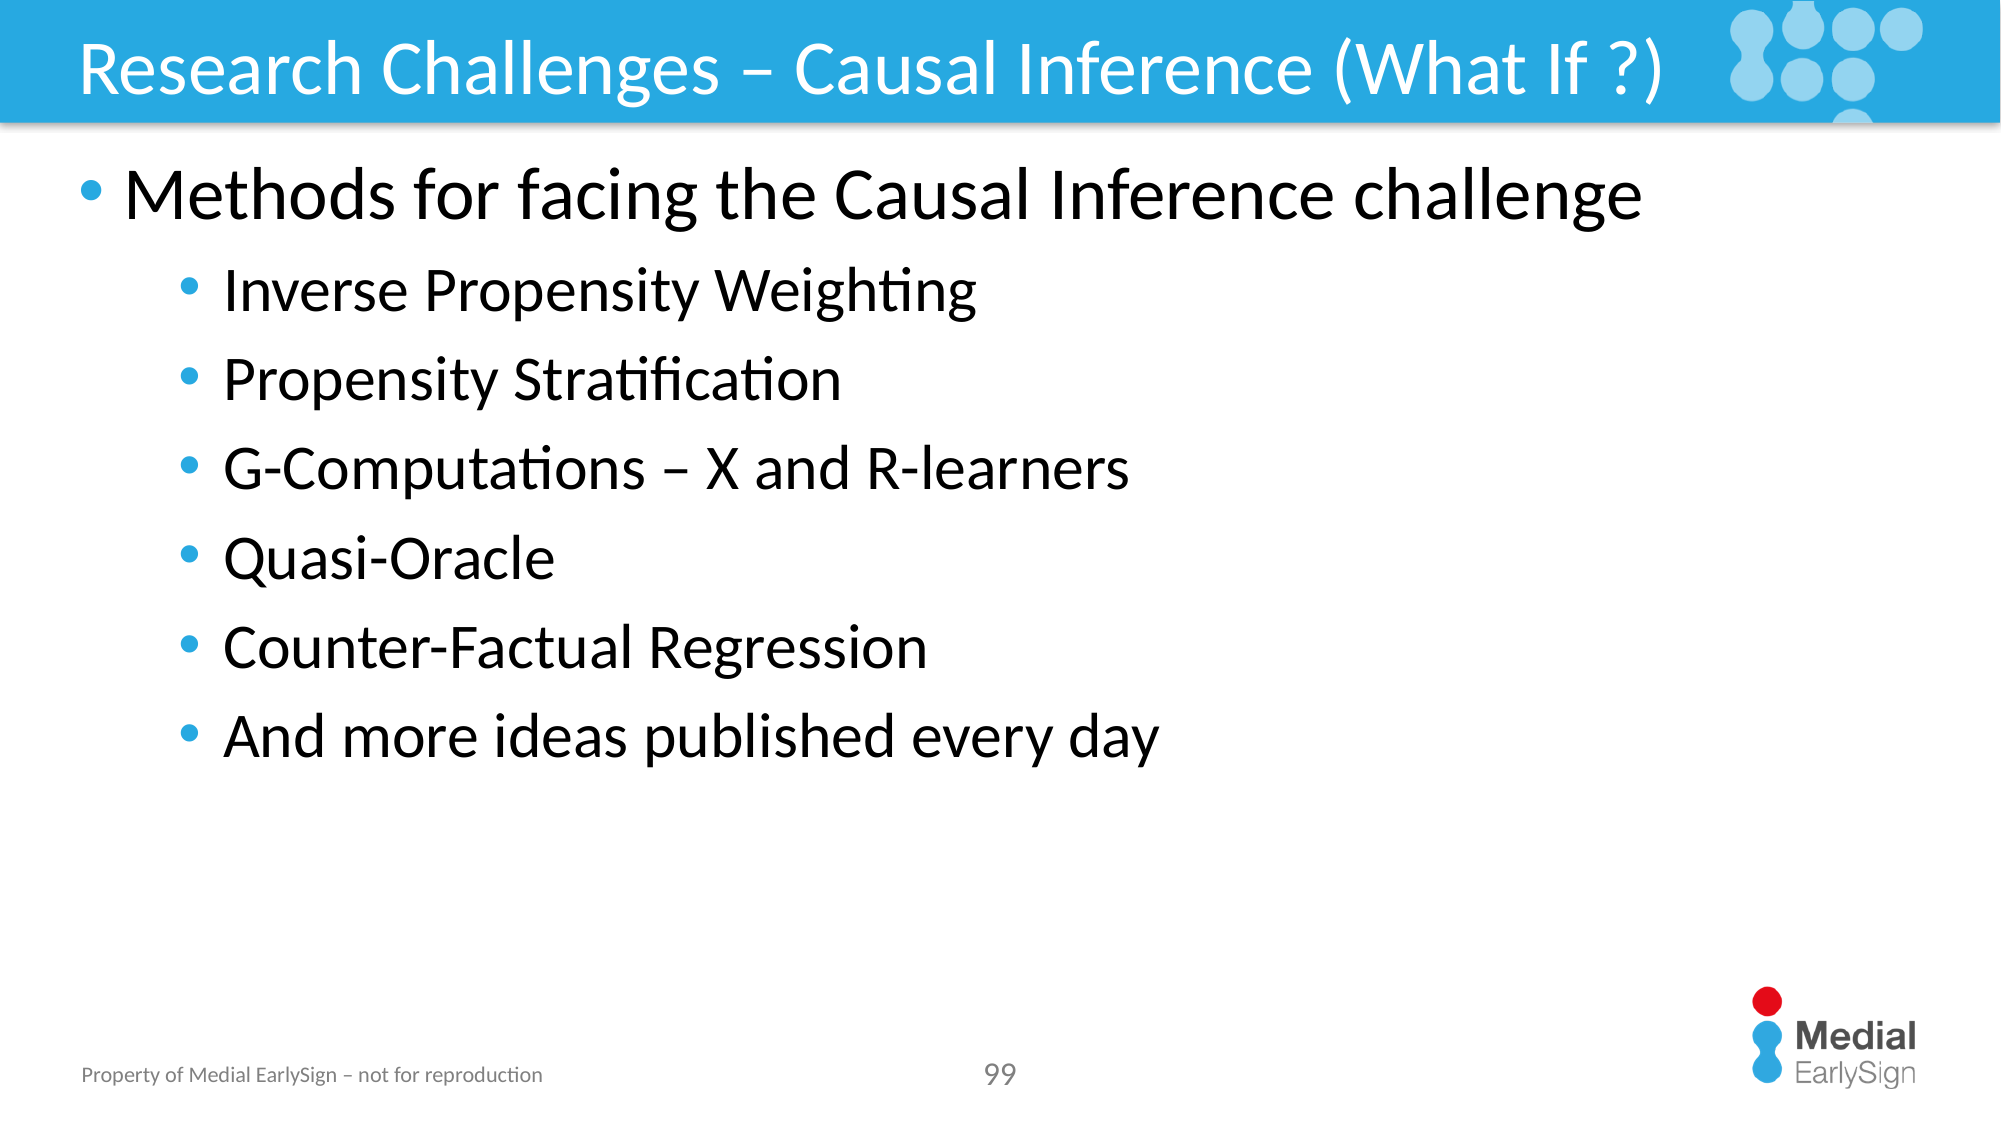

# Research Challenges – Causal Inference (What If ?)
Methods for facing the Causal Inference challenge
Inverse Propensity Weighting
Propensity Stratification
G-Computations – X and R-learners
Quasi-Oracle
Counter-Factual Regression
And more ideas published every day